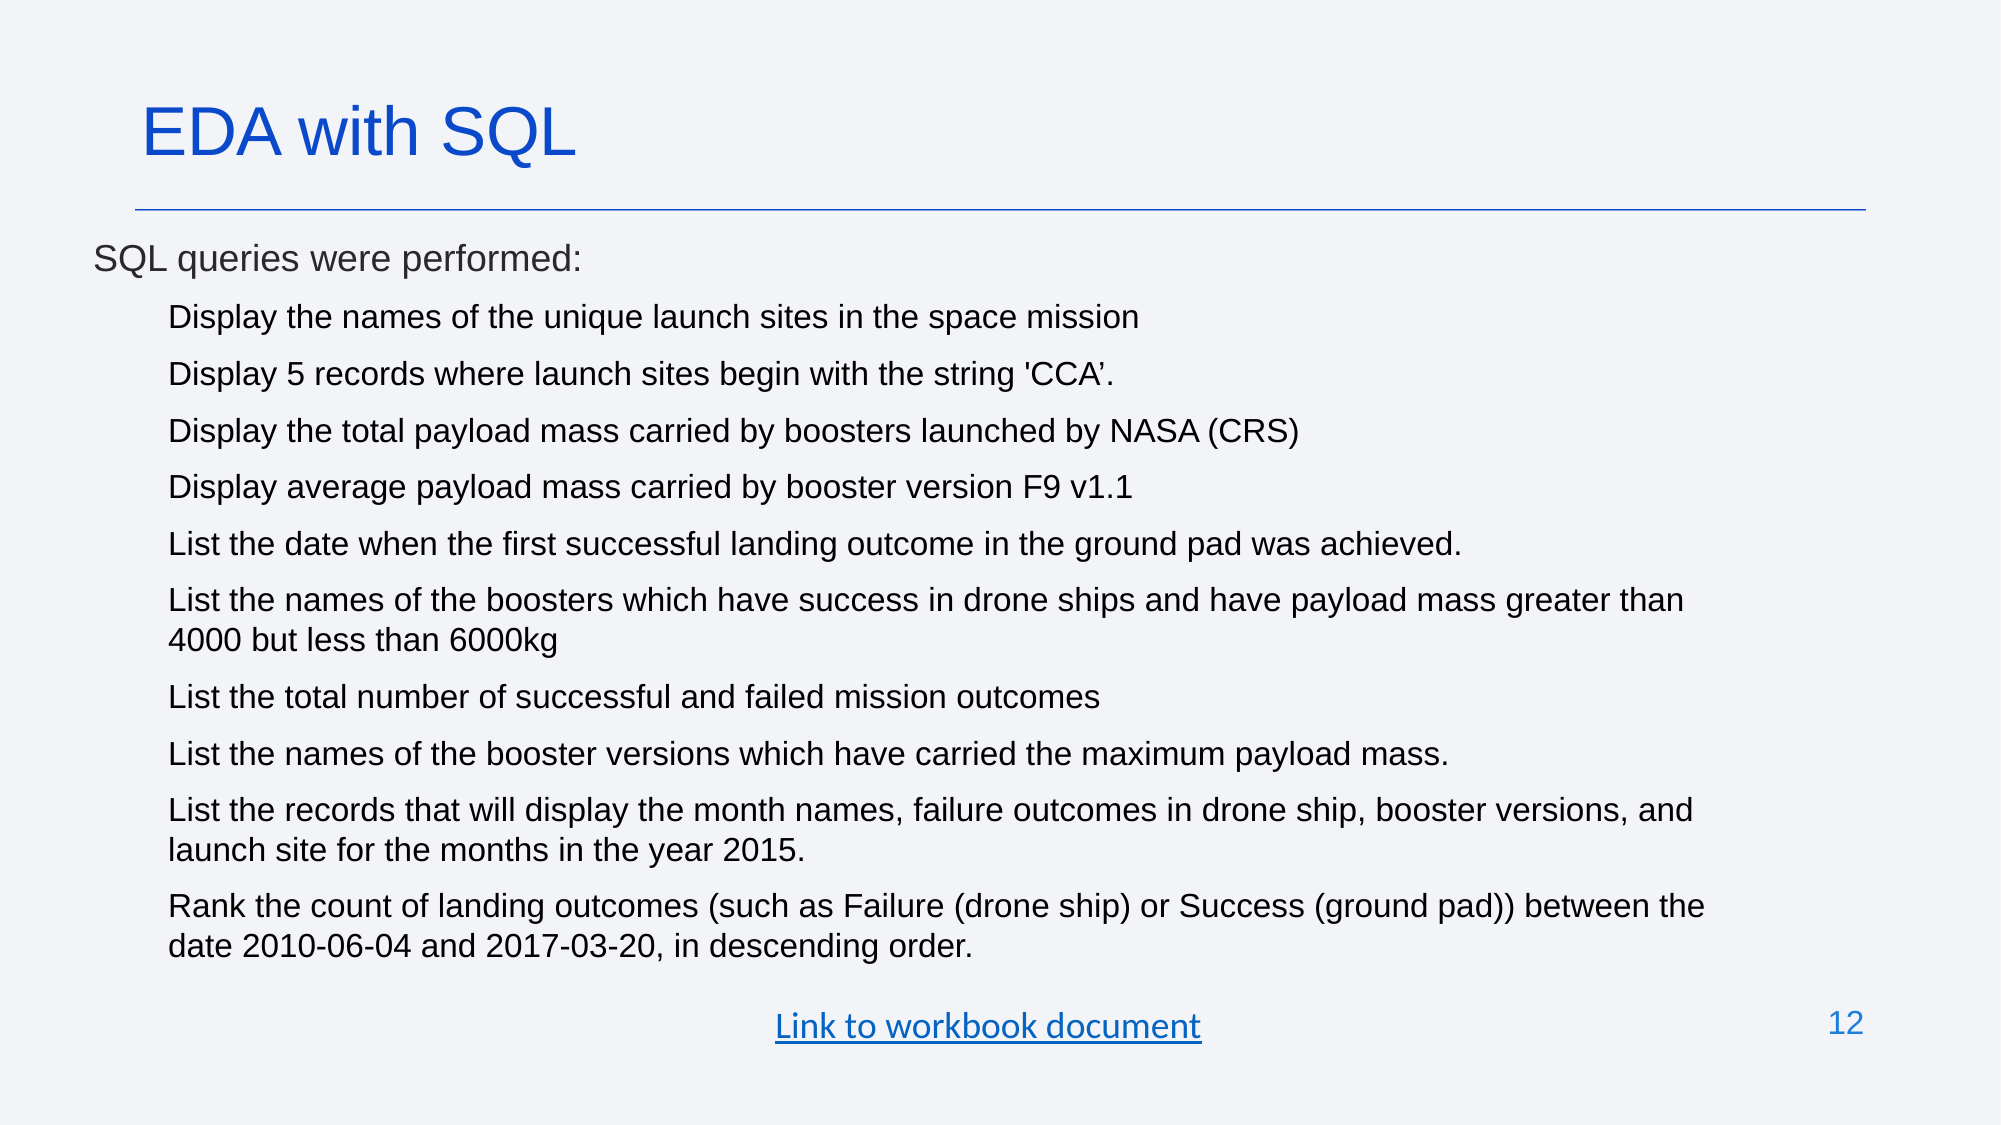

EDA with SQL
SQL queries were performed:
Display the names of the unique launch sites in the space mission
Display 5 records where launch sites begin with the string 'CCA’.
Display the total payload mass carried by boosters launched by NASA (CRS)
Display average payload mass carried by booster version F9 v1.1
List the date when the first successful landing outcome in the ground pad was achieved.
List the names of the boosters which have success in drone ships and have payload mass greater than 4000 but less than 6000kg
List the total number of successful and failed mission outcomes
List the names of the booster versions which have carried the maximum payload mass.
List the records that will display the month names, failure outcomes in drone ship, booster versions, and launch site for the months in the year 2015.
Rank the count of landing outcomes (such as Failure (drone ship) or Success (ground pad)) between the date 2010-06-04 and 2017-03-20, in descending order.

12
Link to workbook document